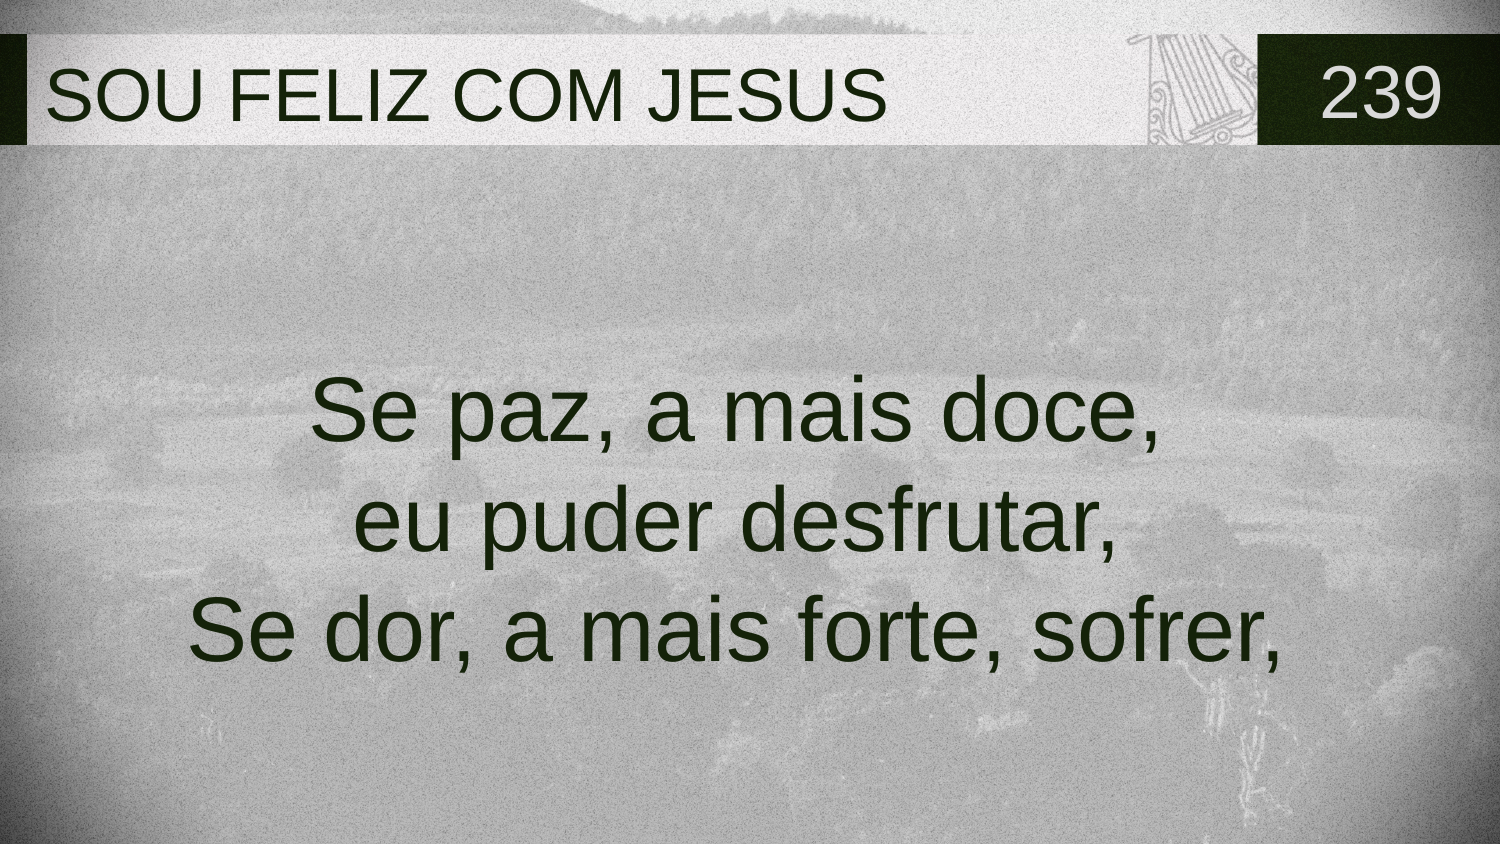

# SOU FELIZ COM JESUS
239
Se paz, a mais doce,
eu puder desfrutar,
Se dor, a mais forte, sofrer,